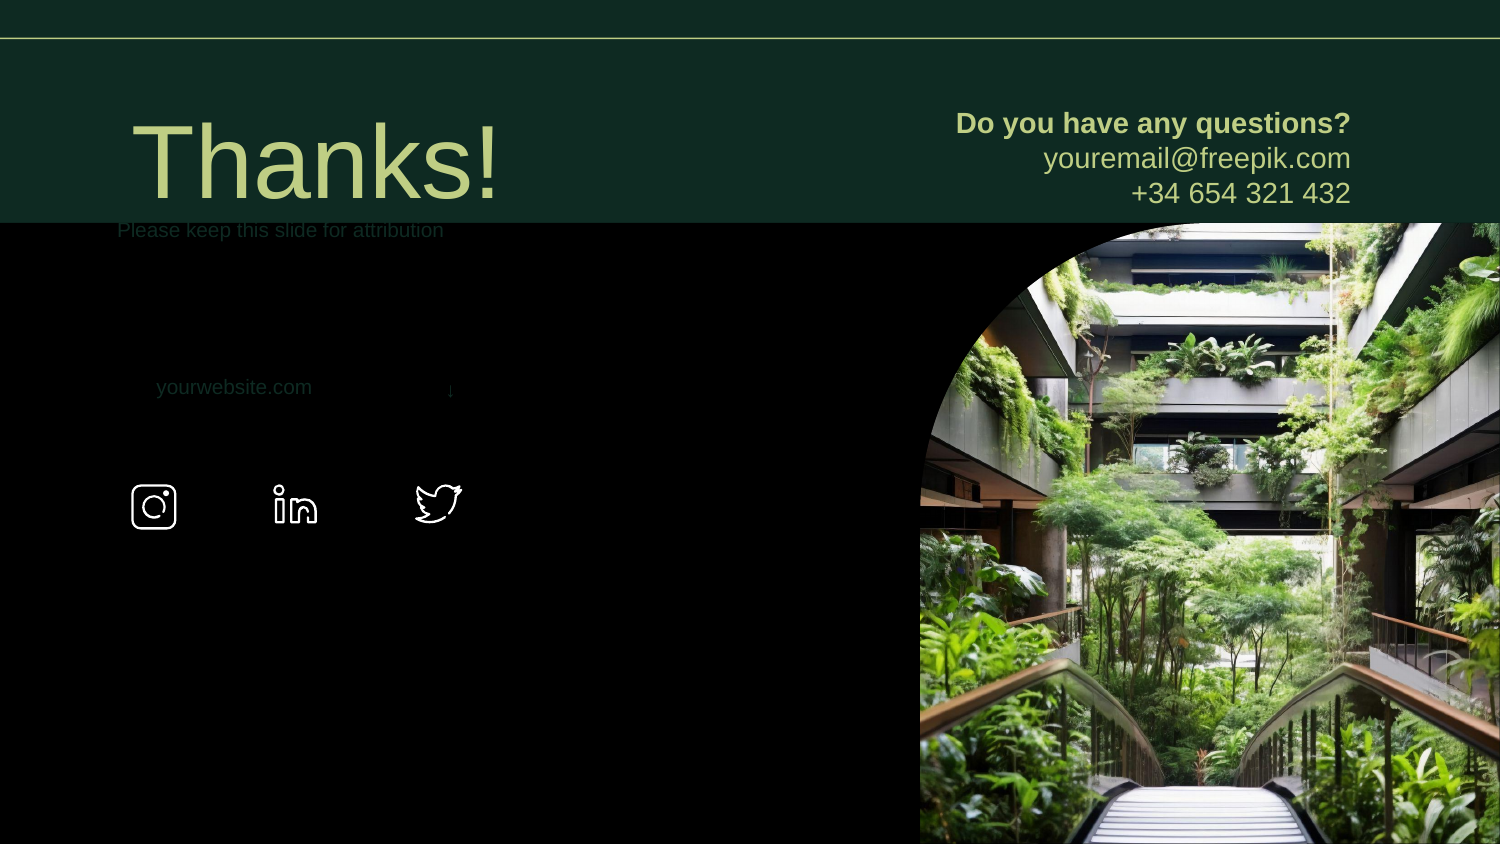

# Thanks!
Do you have any questions?
youremail@freepik.com
+34 654 321 432

yourwebsite.com
↓

CREDITS: This presentation template was created by Slidesgo, and includes icons, infographics & images by Freepik
Please keep this slide for attribution